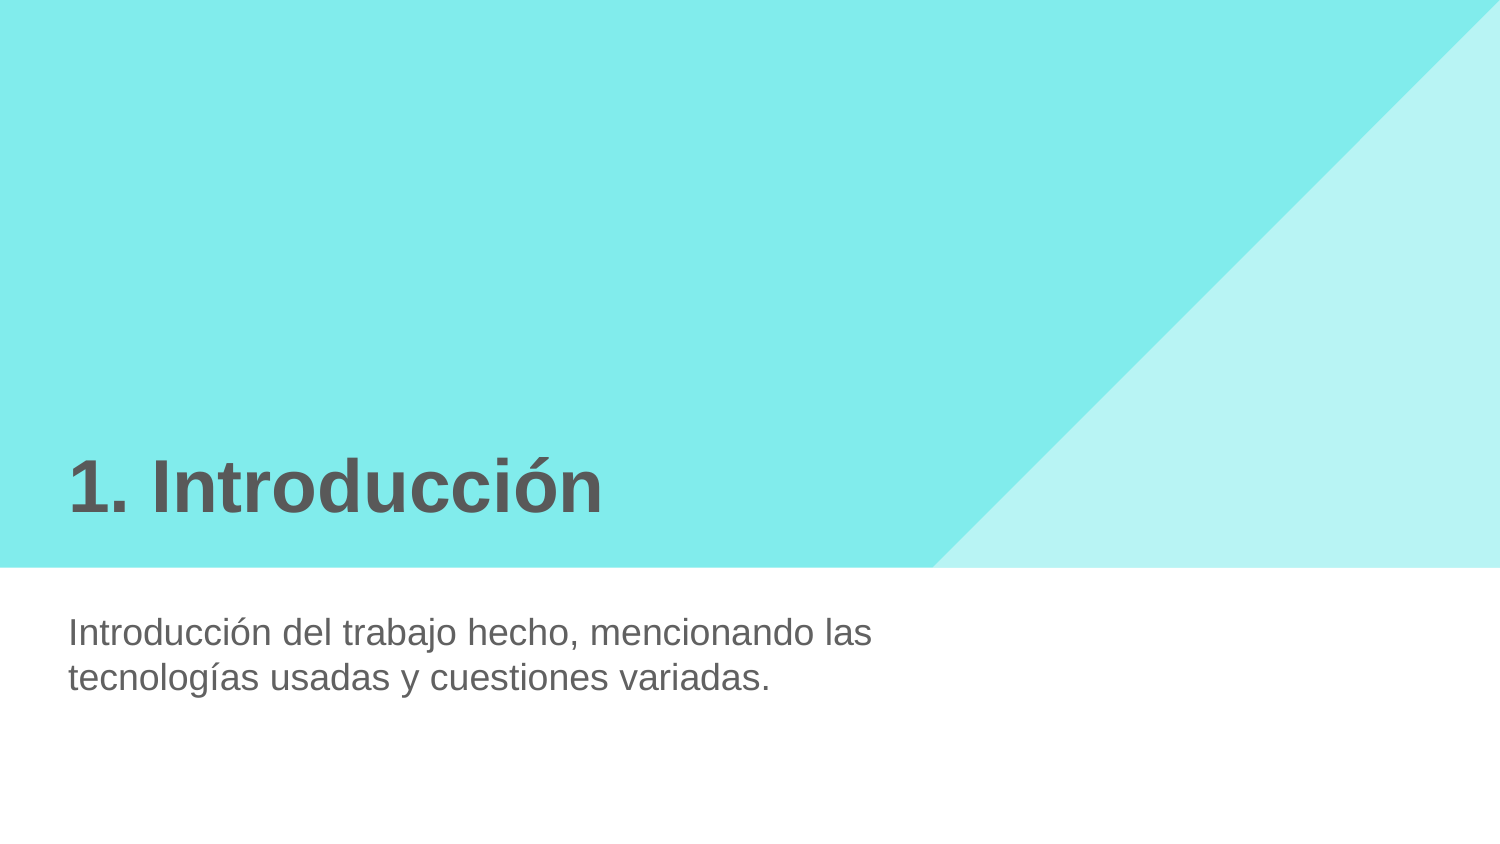

# 1. Introducción
Introducción del trabajo hecho, mencionando las tecnologías usadas y cuestiones variadas.